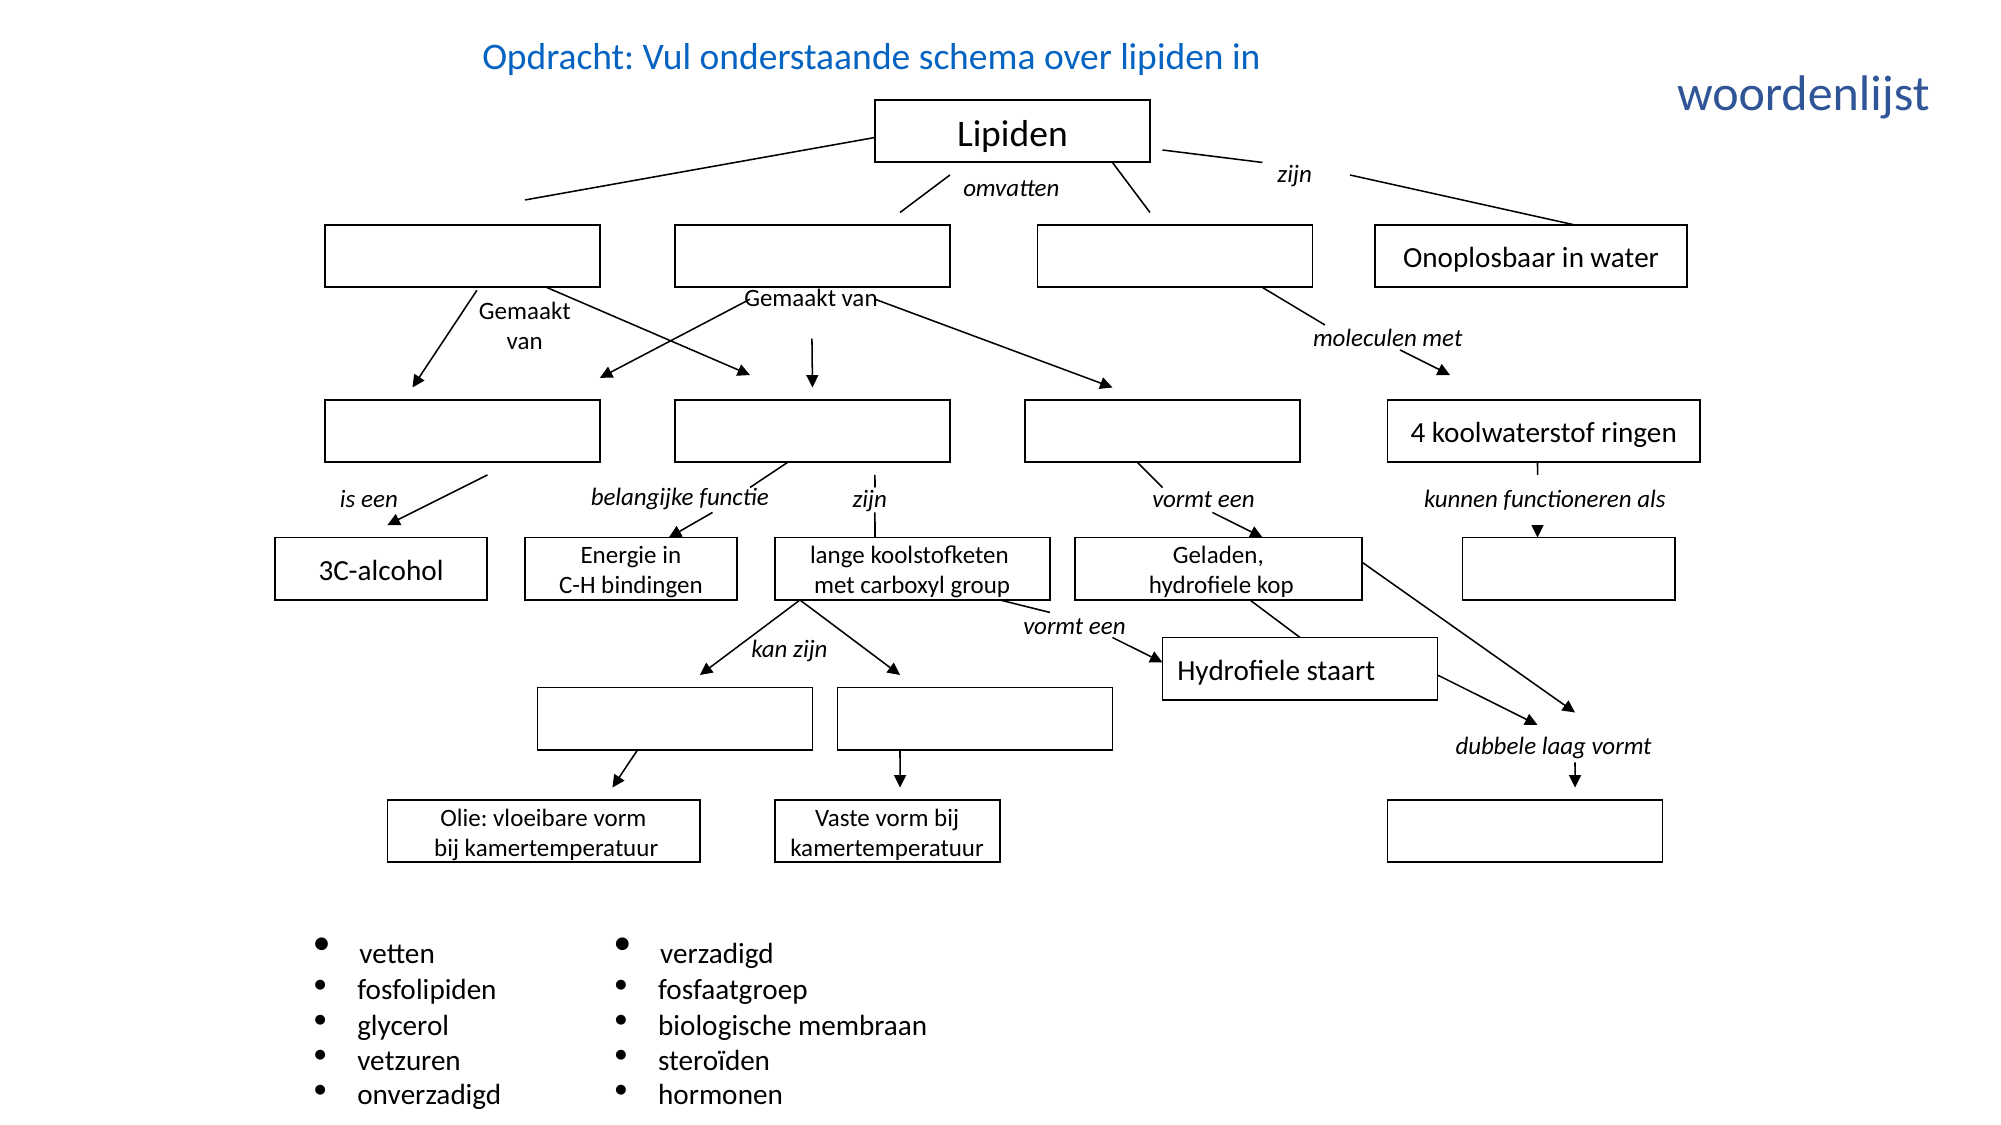

Opdracht: Vul onderstaande schema over lipiden in
woordenlijst
Lipiden

zijn

omvatten

Onoplosbaar in water
Gemaakt van
Gemaakt van

moleculen met

4 koolwaterstof ringen

belangijke functie
is een

zijn

vormt een
kunnen functioneren als

3C-alcohol
Energie in
C-H bindingen
lange koolstofketen
met carboxyl group
Geladen,
 hydrofiele kop

vormt een
kan zijn

Hydrofiele staart

dubbele laag vormt

Olie: vloeibare vorm
 bij kamertemperatuur
Vaste vorm bij
kamertemperatuur

 vetten
 fosfolipiden
 glycerol
 vetzuren
 onverzadigd
 verzadigd
 fosfaatgroep
 biologische membraan
 steroïden
 hormonen